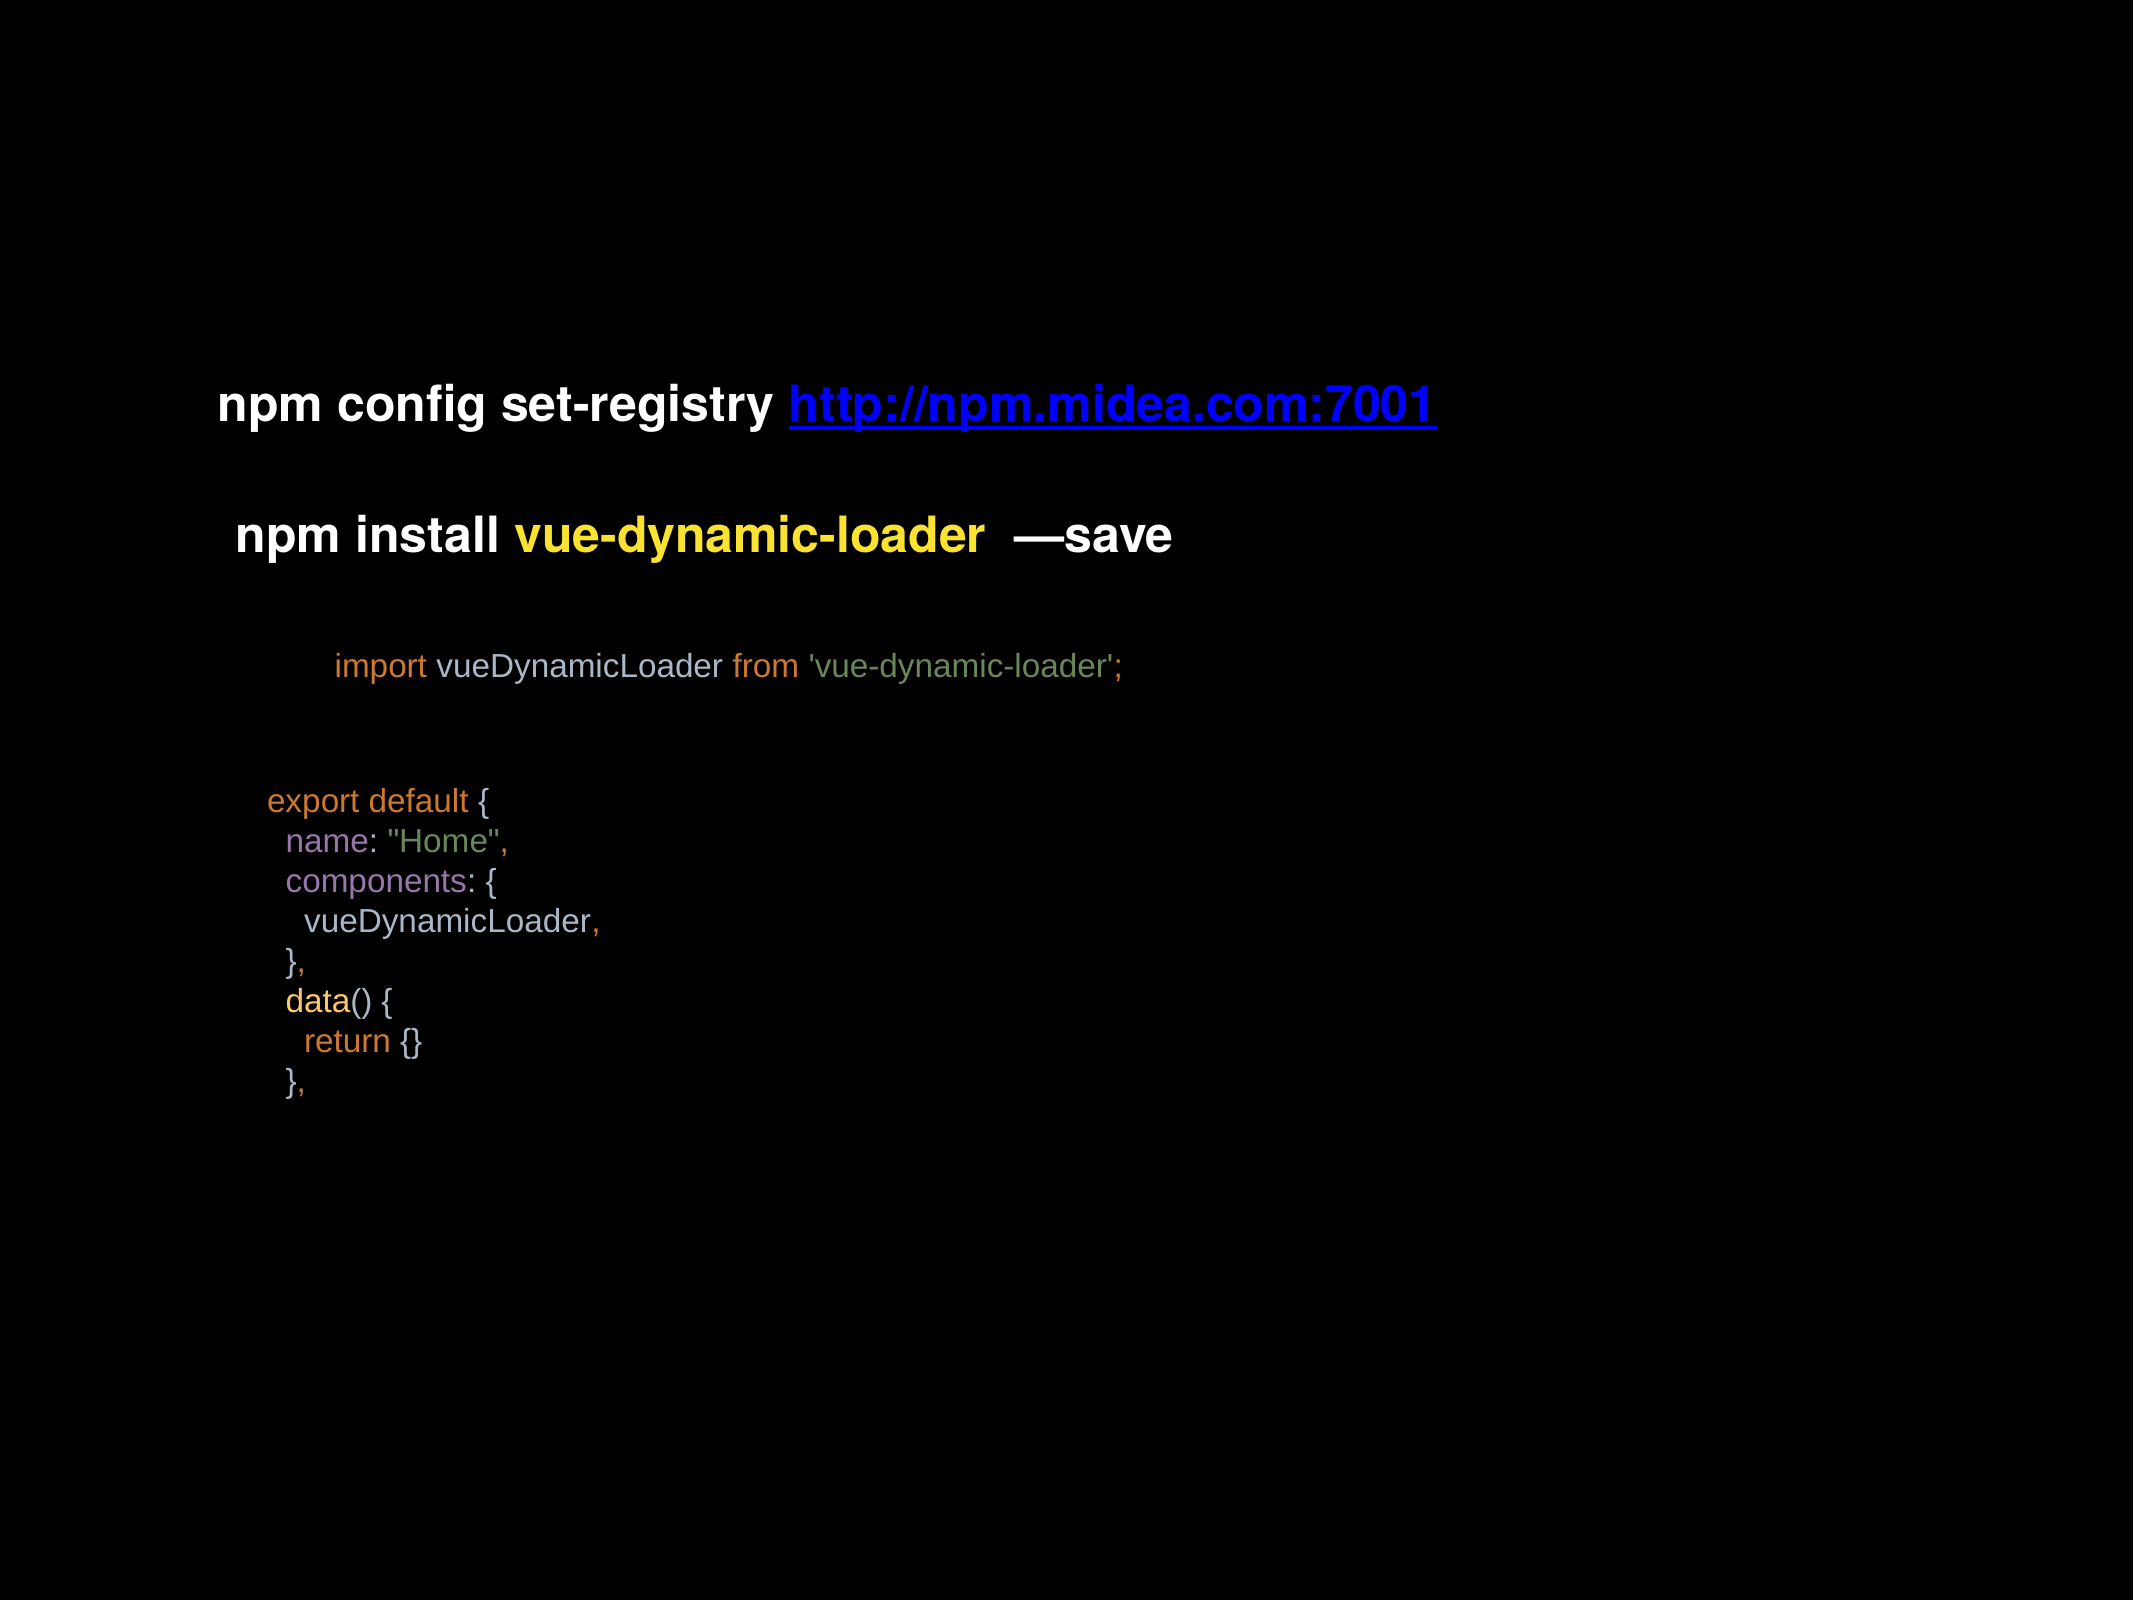

npm config set-registry http://npm.midea.com:7001
npm install vue-dynamic-loader  —save
import vueDynamicLoader from 'vue-dynamic-loader';
export default {
  name: "Home",
  components: {
    vueDynamicLoader,
  },
  data() {
    return {}
  },